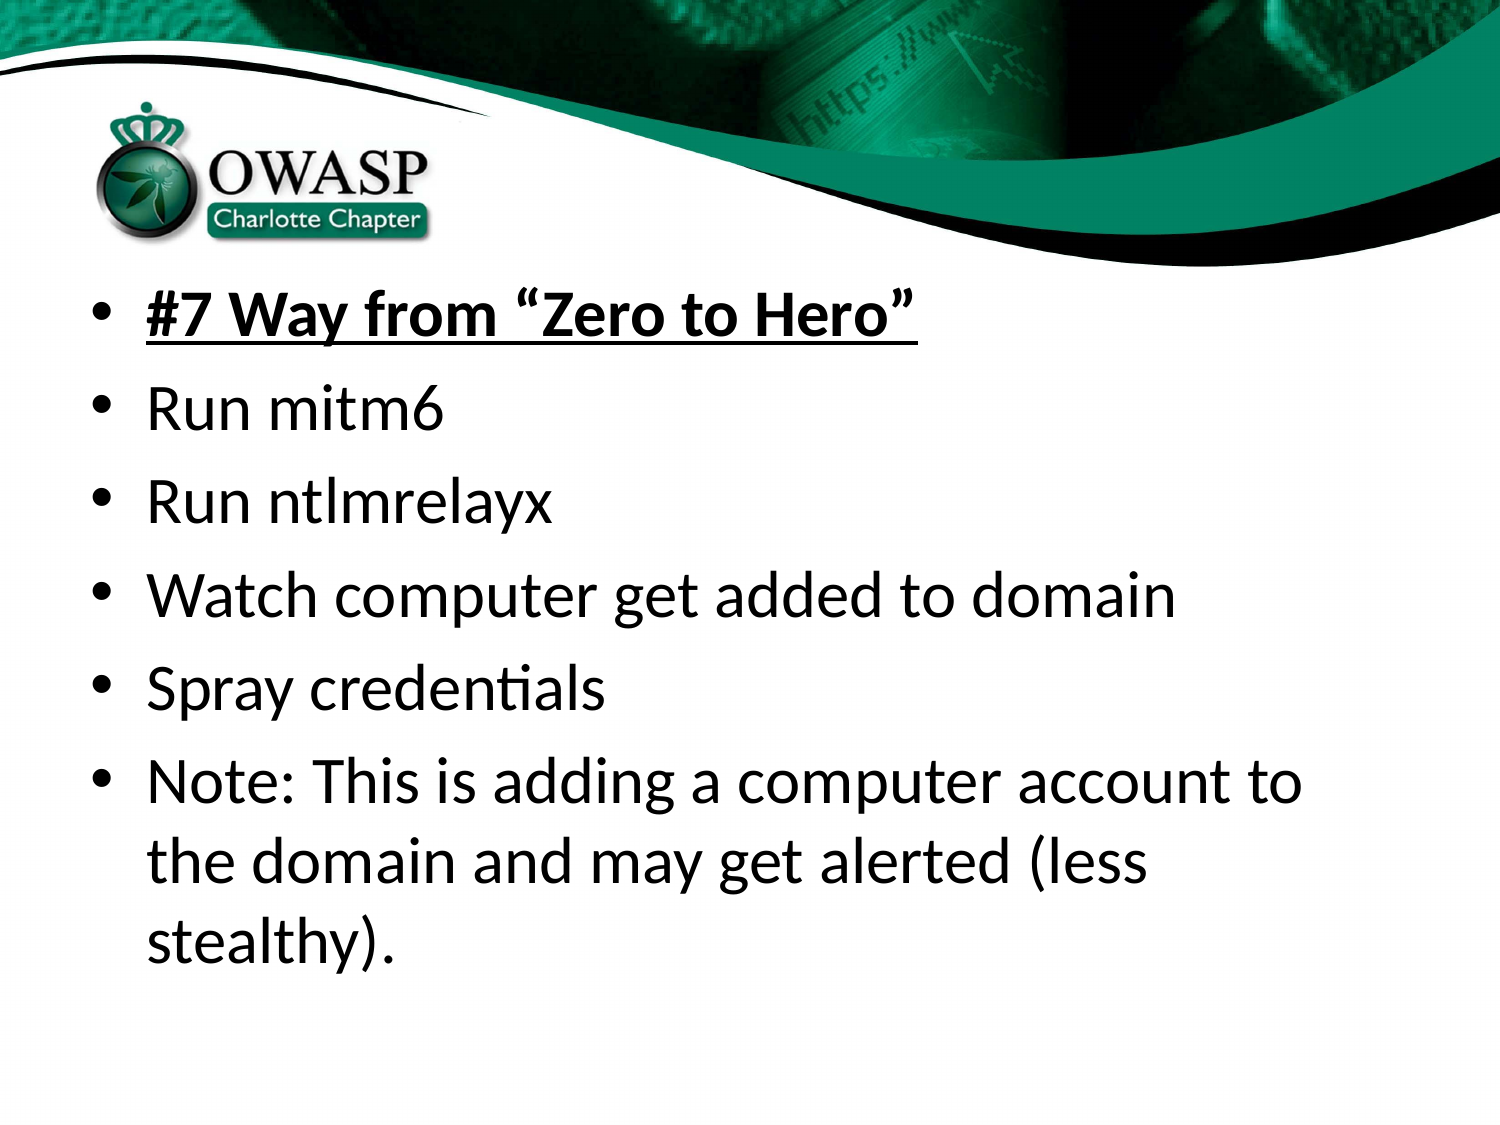

#
#7 Way from “Zero to Hero”
Run mitm6
Run ntlmrelayx
Watch computer get added to domain
Spray credentials
Note: This is adding a computer account to the domain and may get alerted (less stealthy).